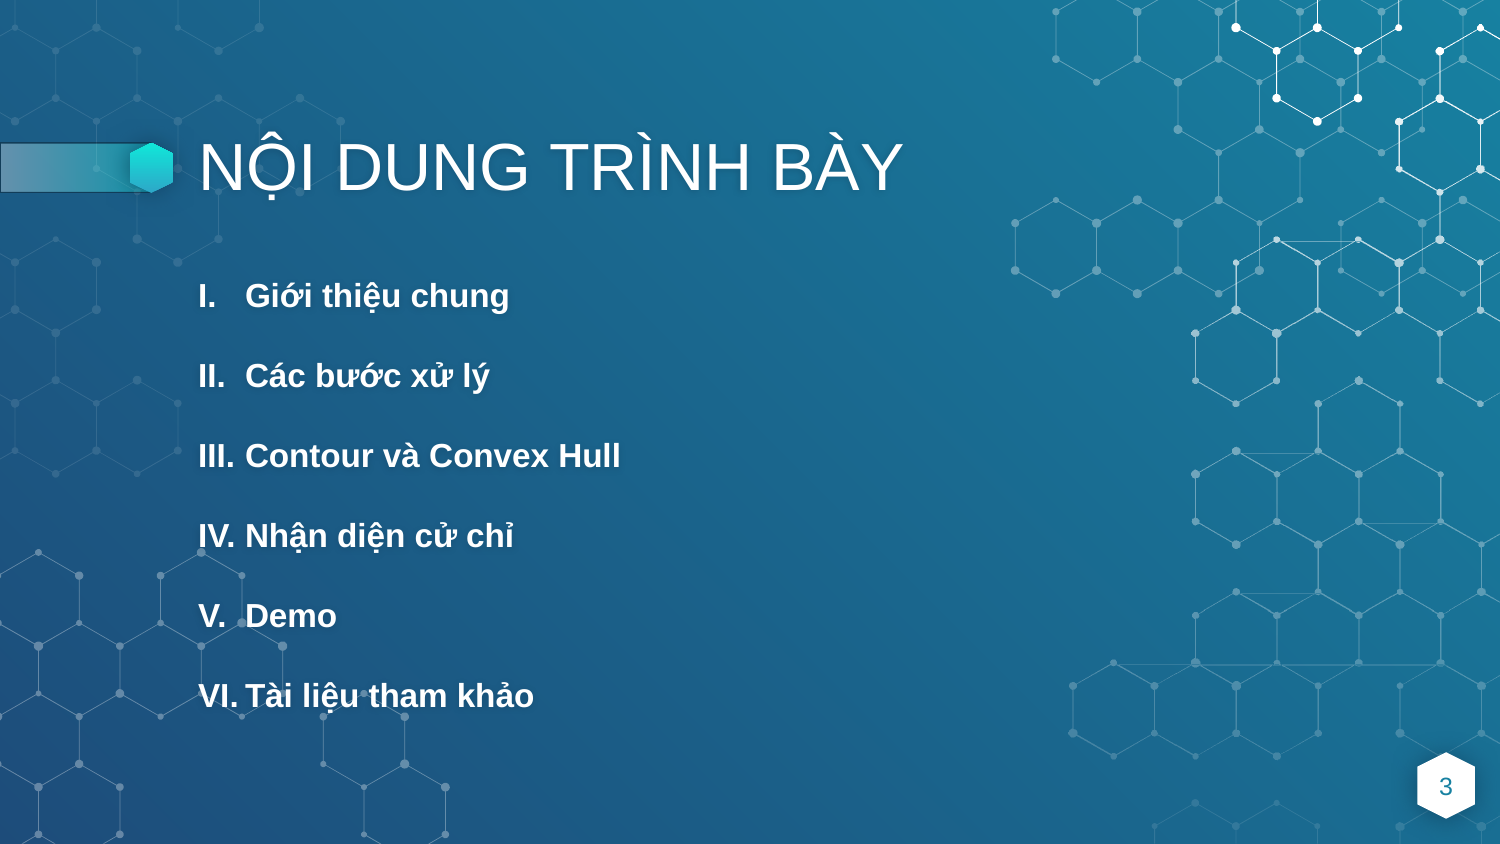

# NỘI DUNG TRÌNH BÀY
Giới thiệu chung
Các bước xử lý
Contour và Convex Hull
Nhận diện cử chỉ
Demo
Tài liệu tham khảo
3